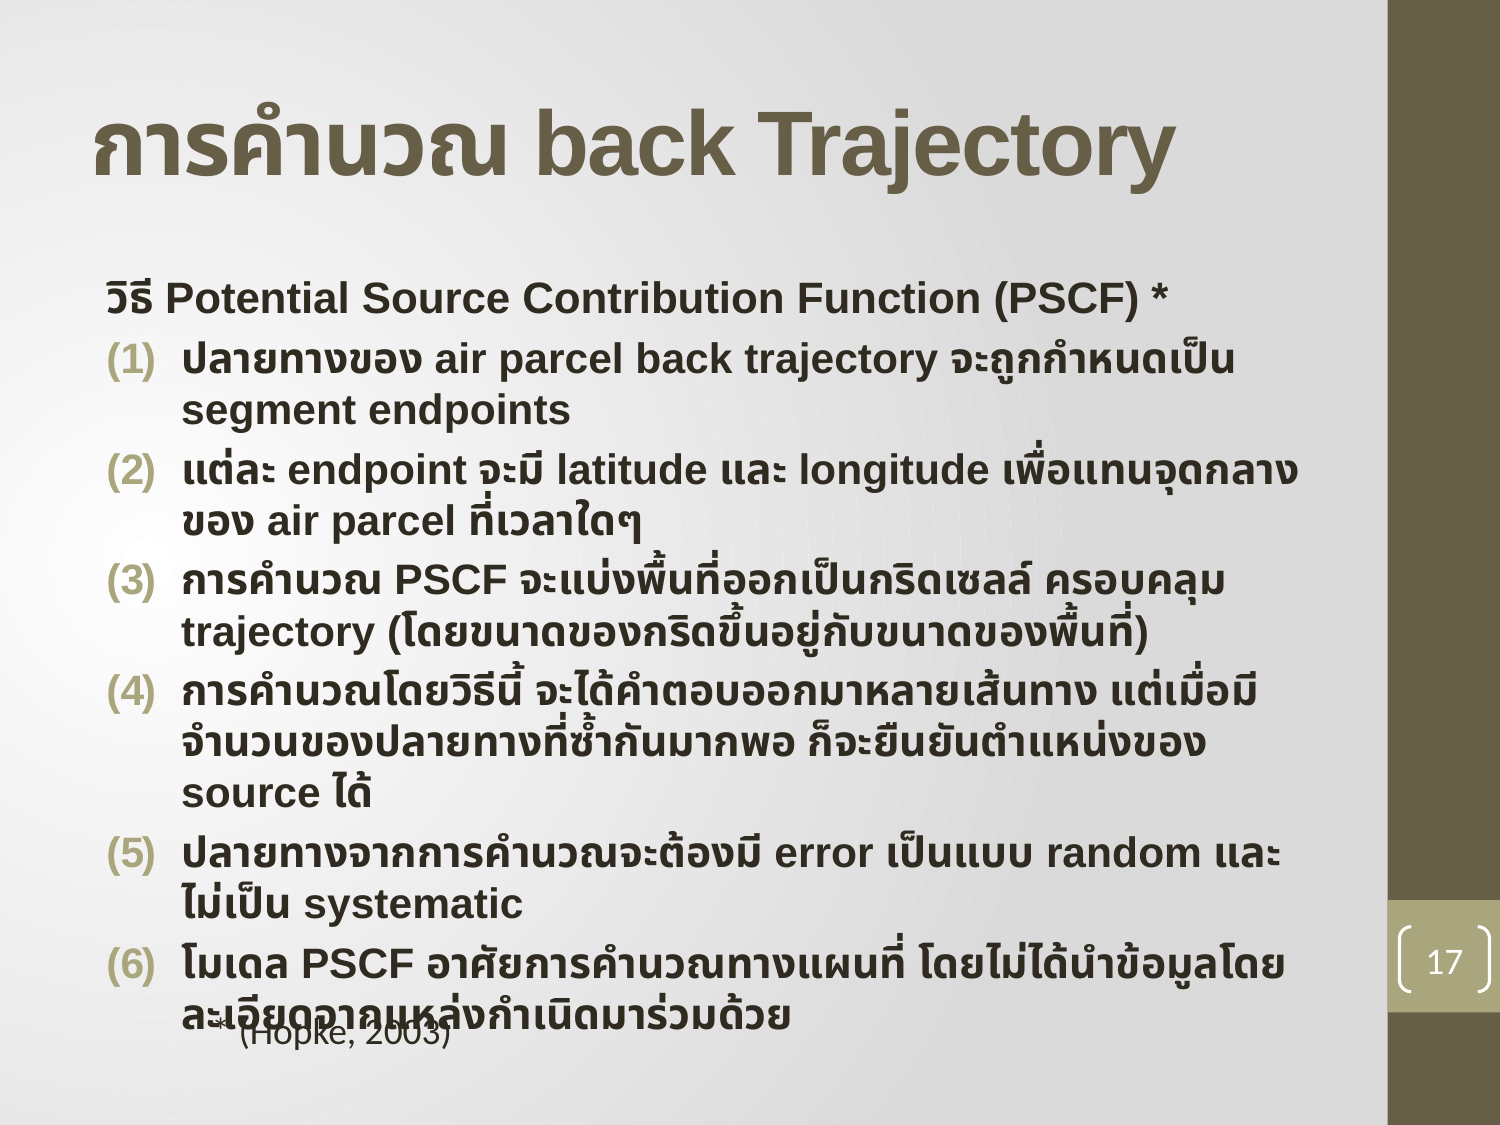

# การคำนวณ back Trajectory
วิธี Potential Source Contribution Function (PSCF) *
ปลายทางของ air parcel back trajectory จะถูกกำหนดเป็น segment endpoints
แต่ละ endpoint จะมี latitude และ longitude เพื่อแทนจุดกลางของ air parcel ที่เวลาใดๆ
การคำนวณ PSCF จะแบ่งพื้นที่ออกเป็นกริดเซลล์ ครอบคลุม trajectory (โดยขนาดของกริดขึ้นอยู่กับขนาดของพื้นที่)
การคำนวณโดยวิธีนี้ จะได้คำตอบออกมาหลายเส้นทาง แต่เมื่อมีจำนวนของปลายทางที่ซ้ำกันมากพอ ก็จะยืนยันตำแหน่งของ source ได้
ปลายทางจากการคำนวณจะต้องมี error เป็นแบบ random และไม่เป็น systematic
โมเดล PSCF อาศัยการคำนวณทางแผนที่ โดยไม่ได้นำข้อมูลโดยละเอียดจากแหล่งกำเนิดมาร่วมด้วย
17
* (Hopke, 2003)